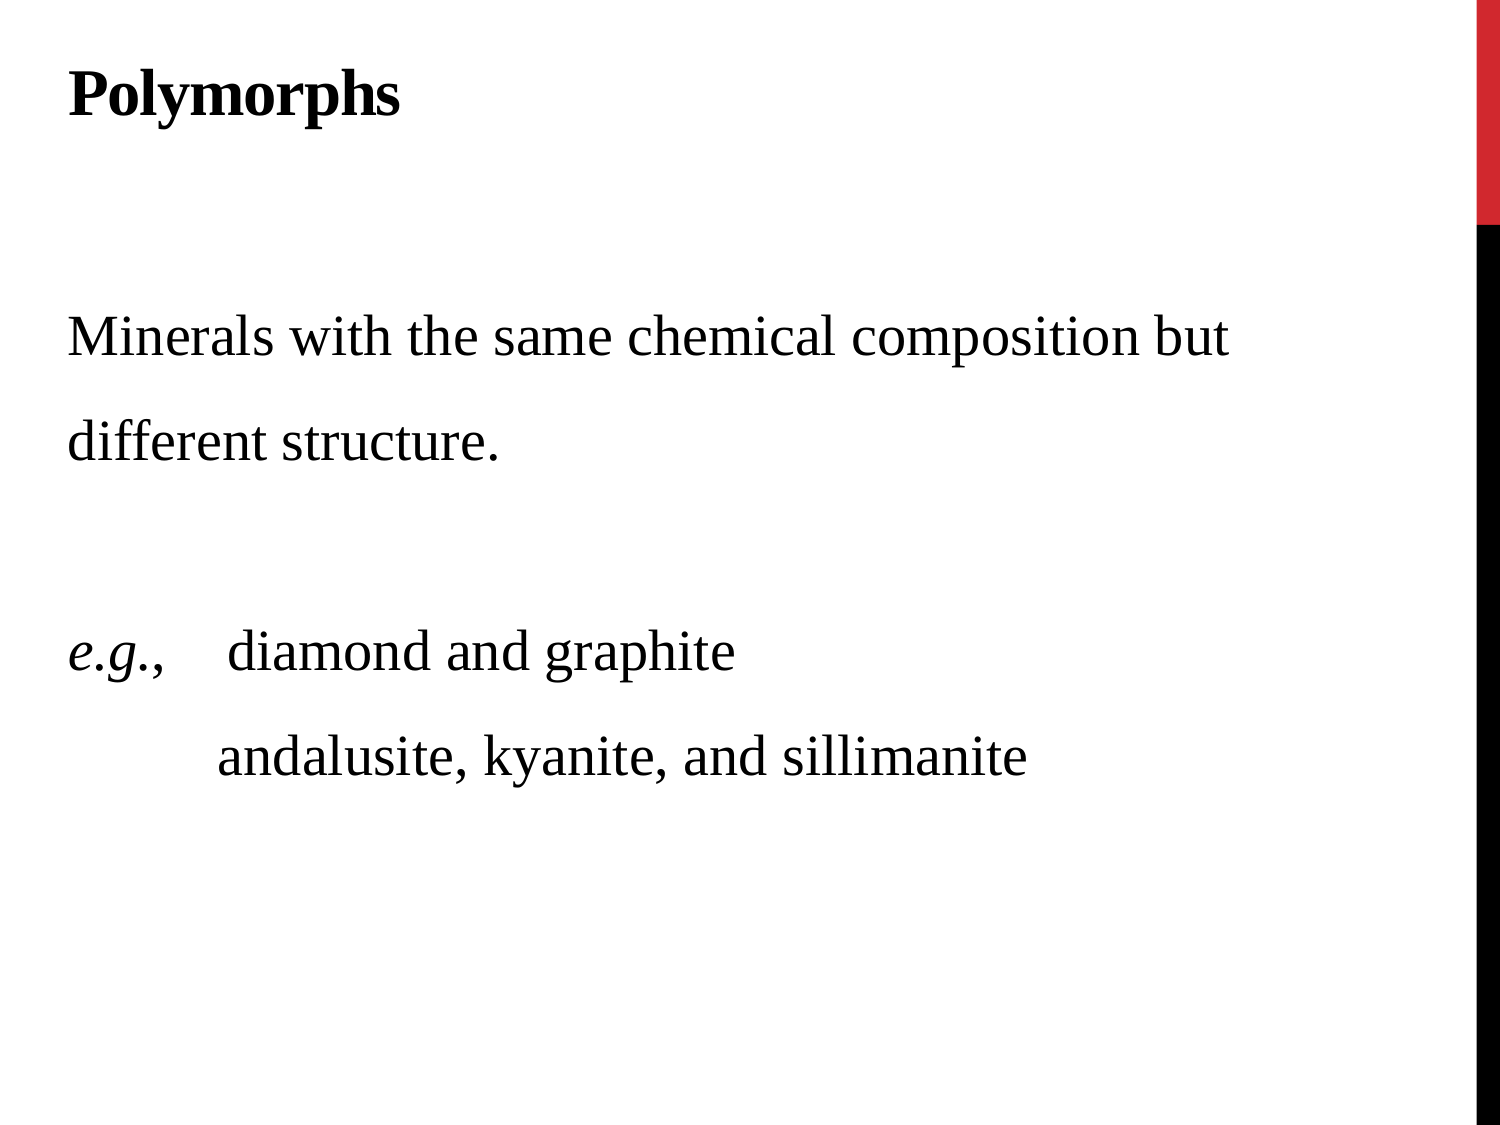

# Polymorphs
Minerals with the same chemical composition but different structure.

e.g., 	diamond and graphite
andalusite, kyanite, and sillimanite